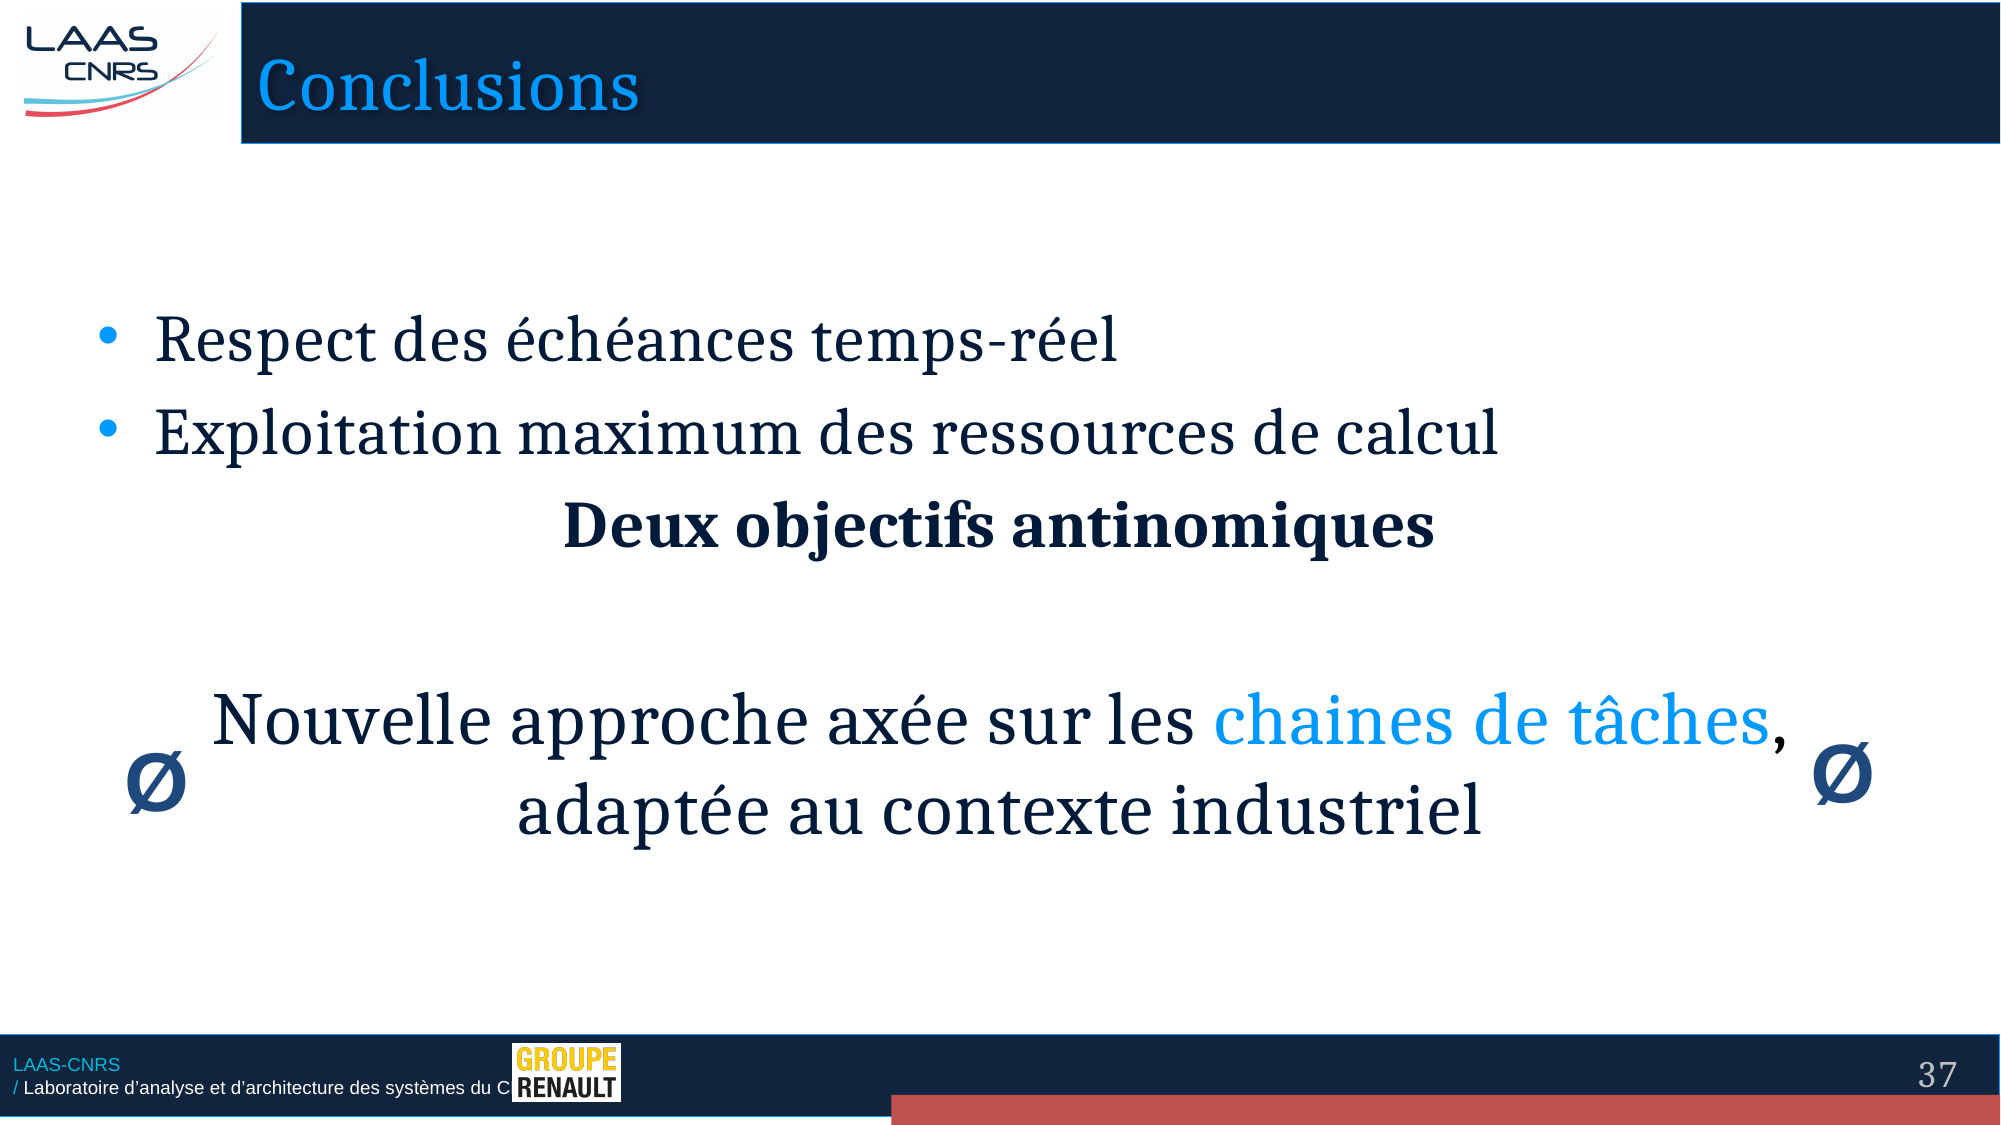

# Conclusions

Respect des échéances temps-réel
Exploitation maximum des ressources de calcul
Deux objectifs antinomiques

Nouvelle approche axée sur les chaines de tâches, adaptée au contexte industriel
Ø
Ø